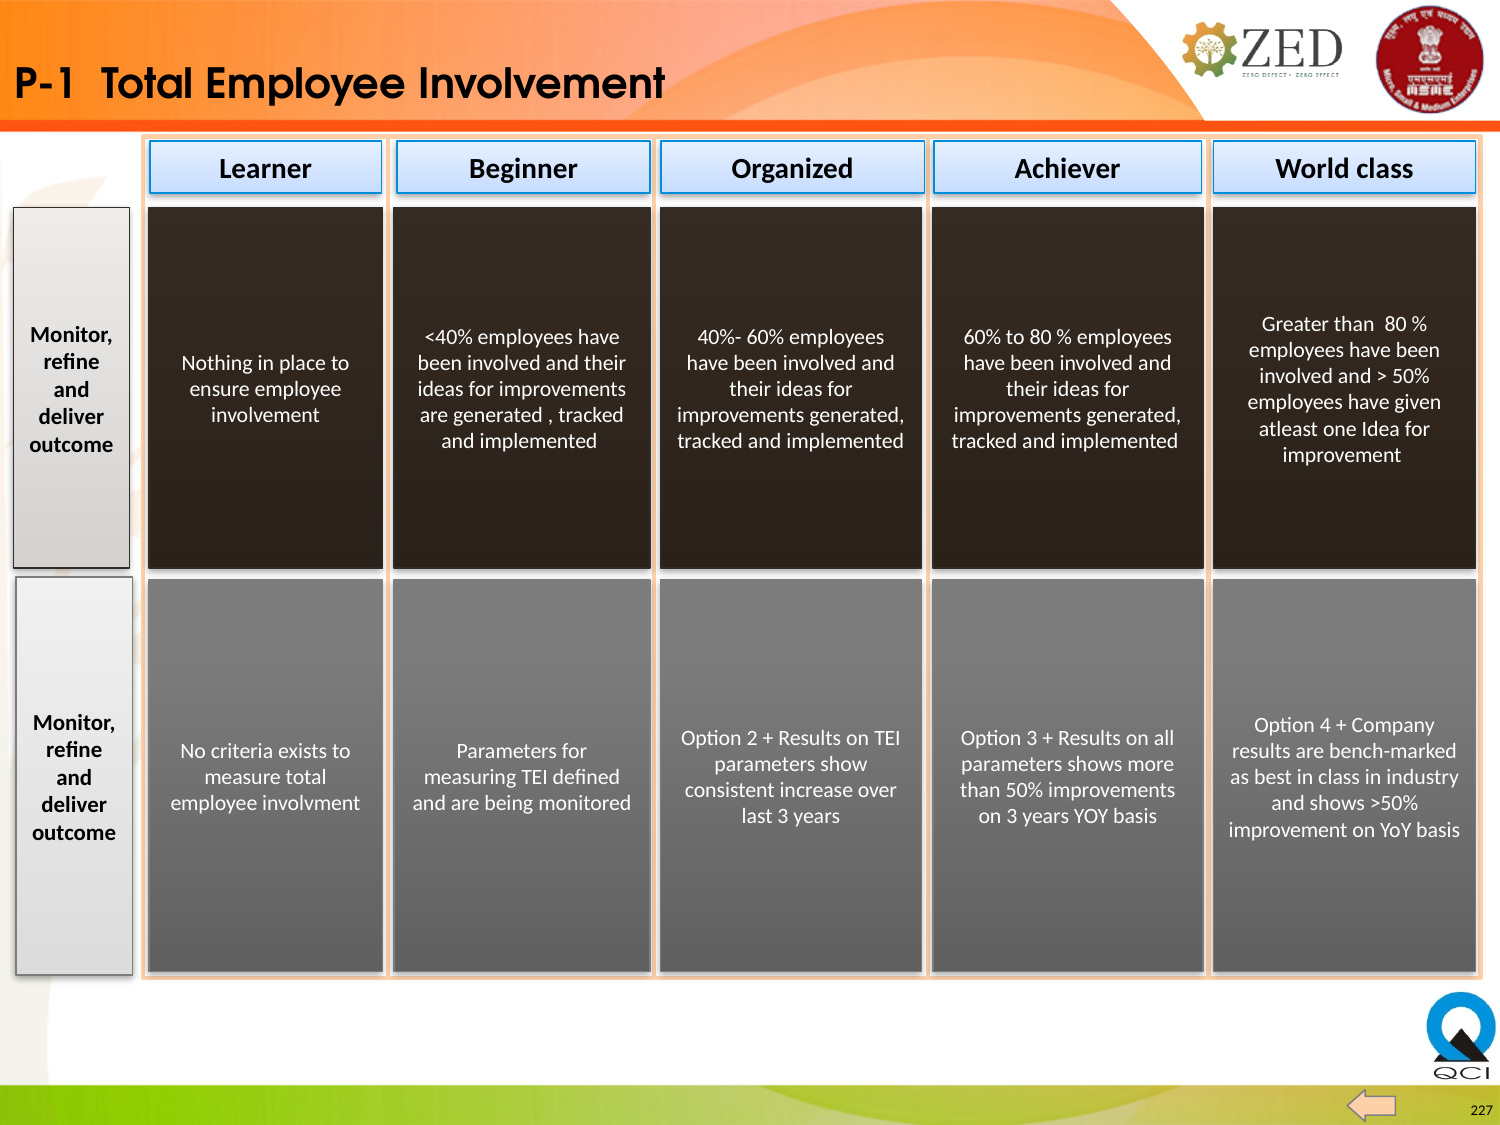

P-1  Total Employee Involvement

Learner
Beginner
Organized
Achiever
World class
Nothing in place to ensure employee involvement
<40% employees have been involved and their ideas for improvements are generated , tracked and implemented
40%- 60% employees have been involved and their ideas for improvements generated, tracked and implemented
60% to 80 % employees have been involved and their ideas for improvements generated, tracked and implemented
Greater than  80 % employees have been involved and > 50% employees have given atleast one Idea for improvement
Monitor, refine and deliver outcome
Monitor, refine and deliver outcome
No criteria exists to measure total employee involvment
Parameters for measuring TEI defined and are being monitored
Option 2 + Results on TEI parameters show consistent increase over last 3 years
Option 3 + Results on all parameters shows more than 50% improvements on 3 years YOY basis
Option 4 + Company results are bench-marked as best in class in industry and shows >50% improvement on YoY basis